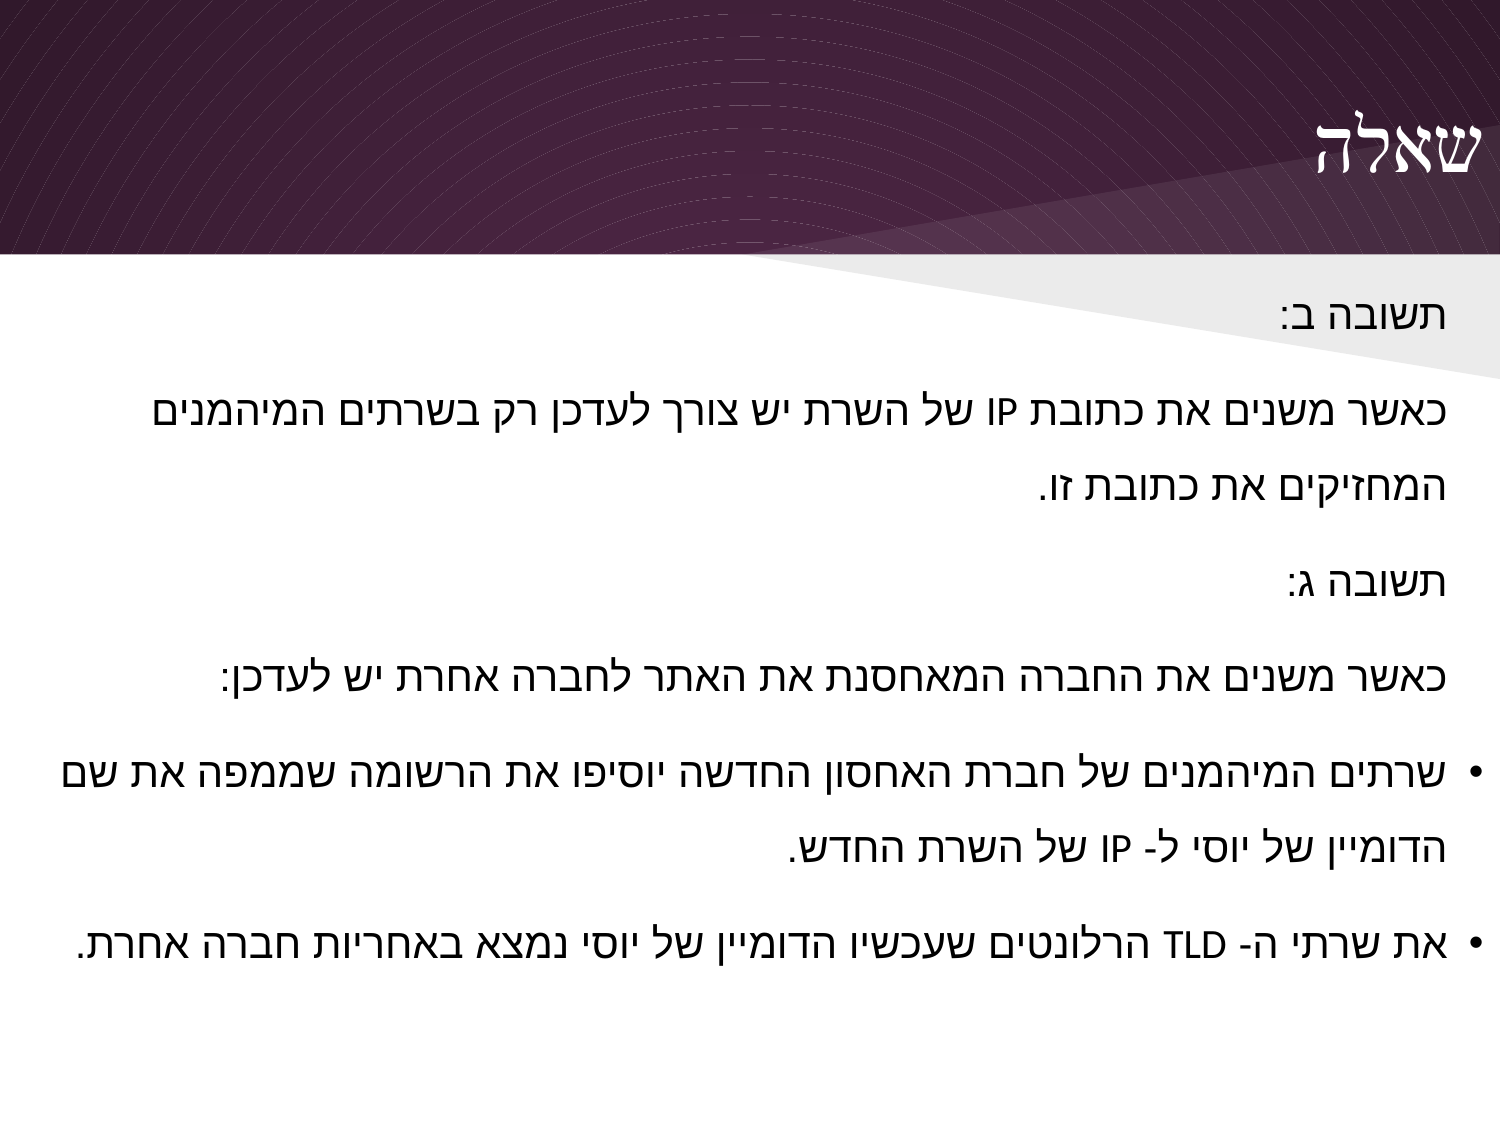

# שאלה
תשובה ב:
כאשר משנים את כתובת IP של השרת יש צורך לעדכן רק בשרתים המיהמנים המחזיקים את כתובת זו.
תשובה ג:
כאשר משנים את החברה המאחסנת את האתר לחברה אחרת יש לעדכן:
שרתים המיהמנים של חברת האחסון החדשה יוסיפו את הרשומה שממפה את שם הדומיין של יוסי ל- IP של השרת החדש.
את שרתי ה- TLD הרלונטים שעכשיו הדומיין של יוסי נמצא באחריות חברה אחרת.